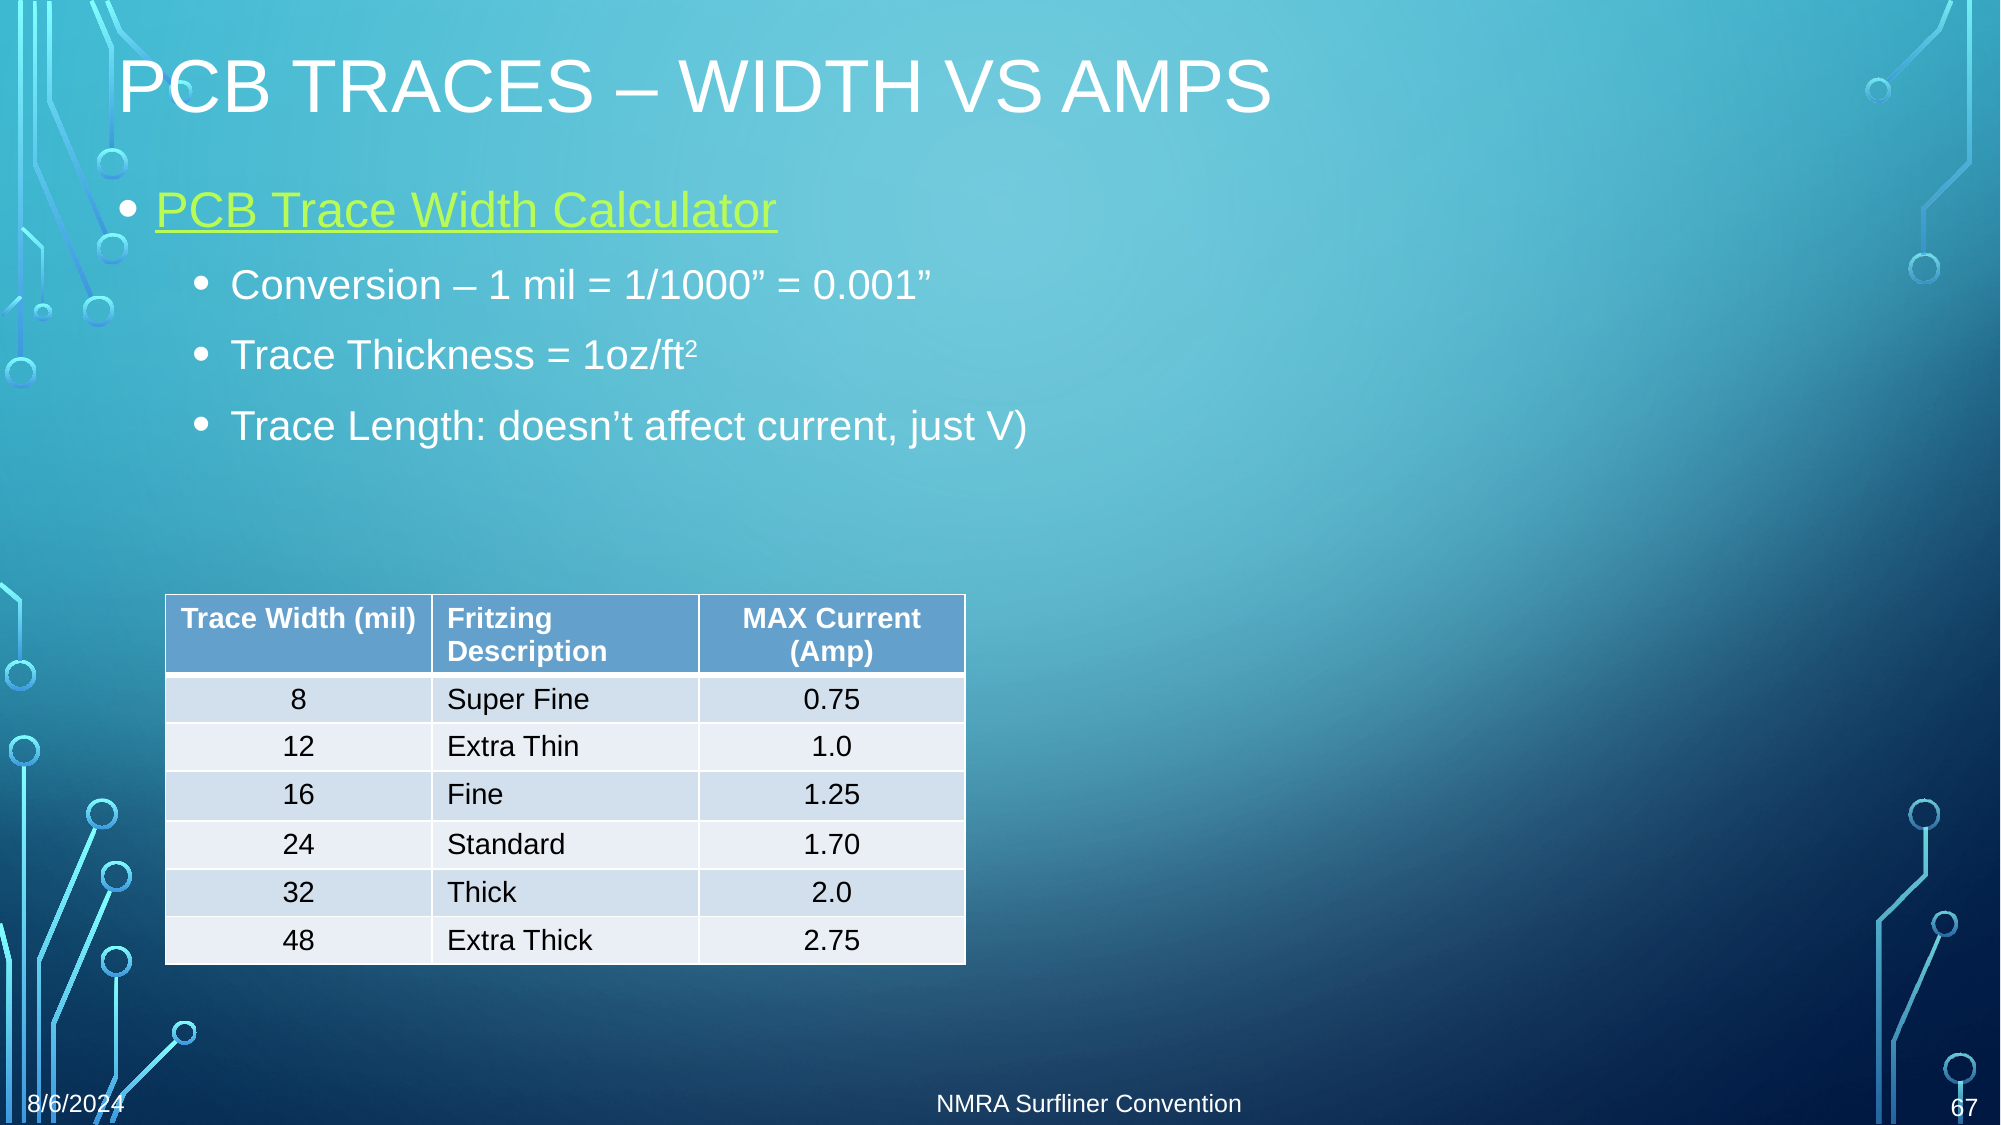

# PCB Traces – Width vs Amps
PCB Trace Width Calculator
Conversion – 1 mil = 1/1000” = 0.001”
Trace Thickness = 1oz/ft2
Trace Length: doesn’t affect current, just V)

| Trace Width (mil) | Fritzing Description | MAX Current (Amp) |
| --- | --- | --- |
| 8 | Super Fine | 0.75 |
| 12 | Extra Thin | 1.0 |
| 16 | Fine | 1.25 |
| 24 | Standard | 1.70 |
| 32 | Thick | 2.0 |
| 48 | Extra Thick | 2.75 |
8/6/2024
NMRA Surfliner Convention
67